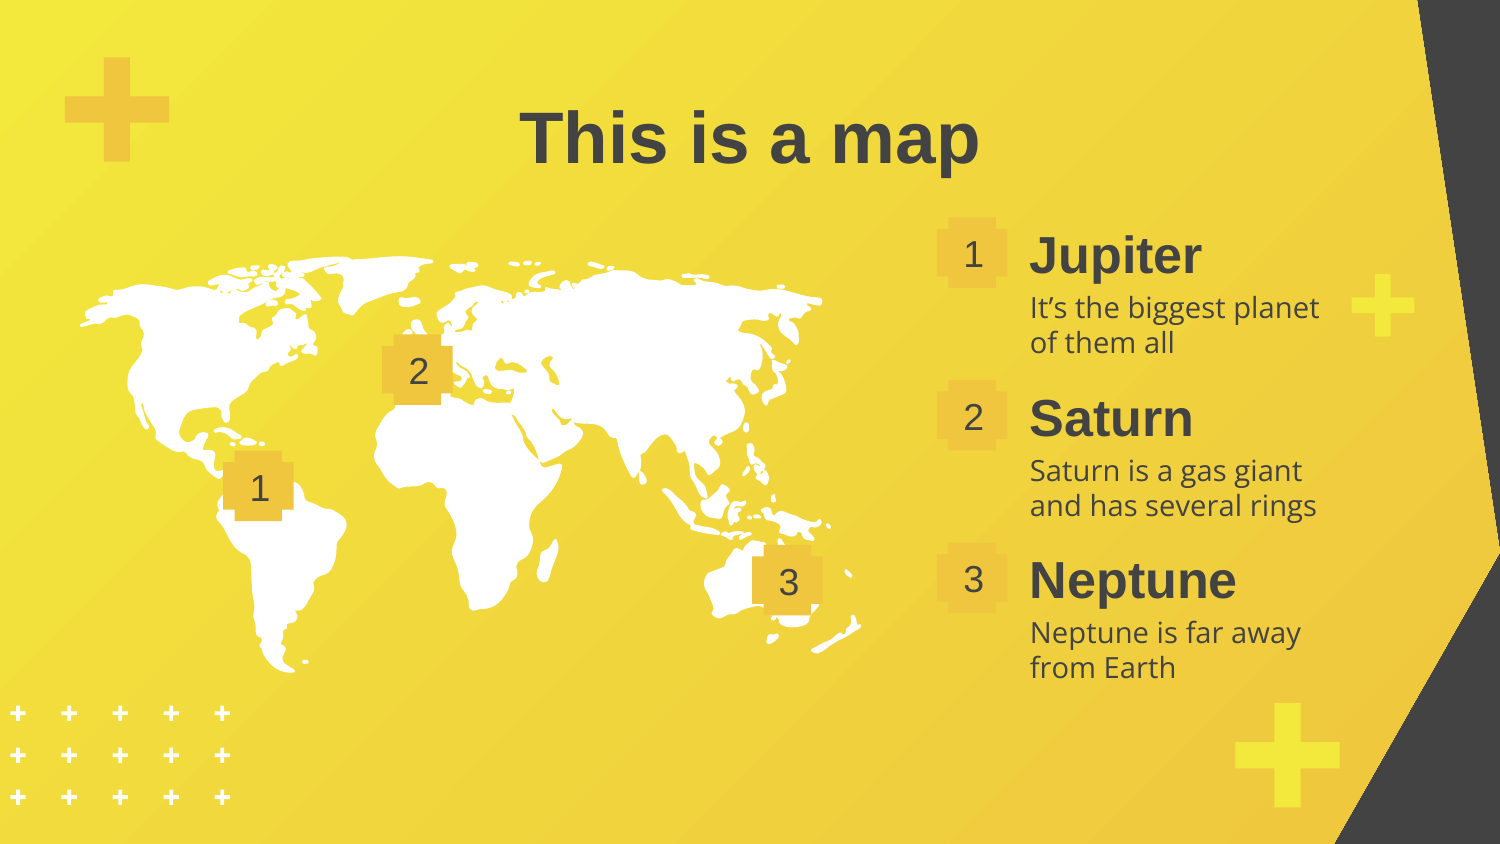

# This is a map
1
Jupiter

It’s the biggest planet of them all
2
Saturn
2
Saturn is a gas giant and has several rings
1
Neptune
3
3
Neptune is far away from Earth